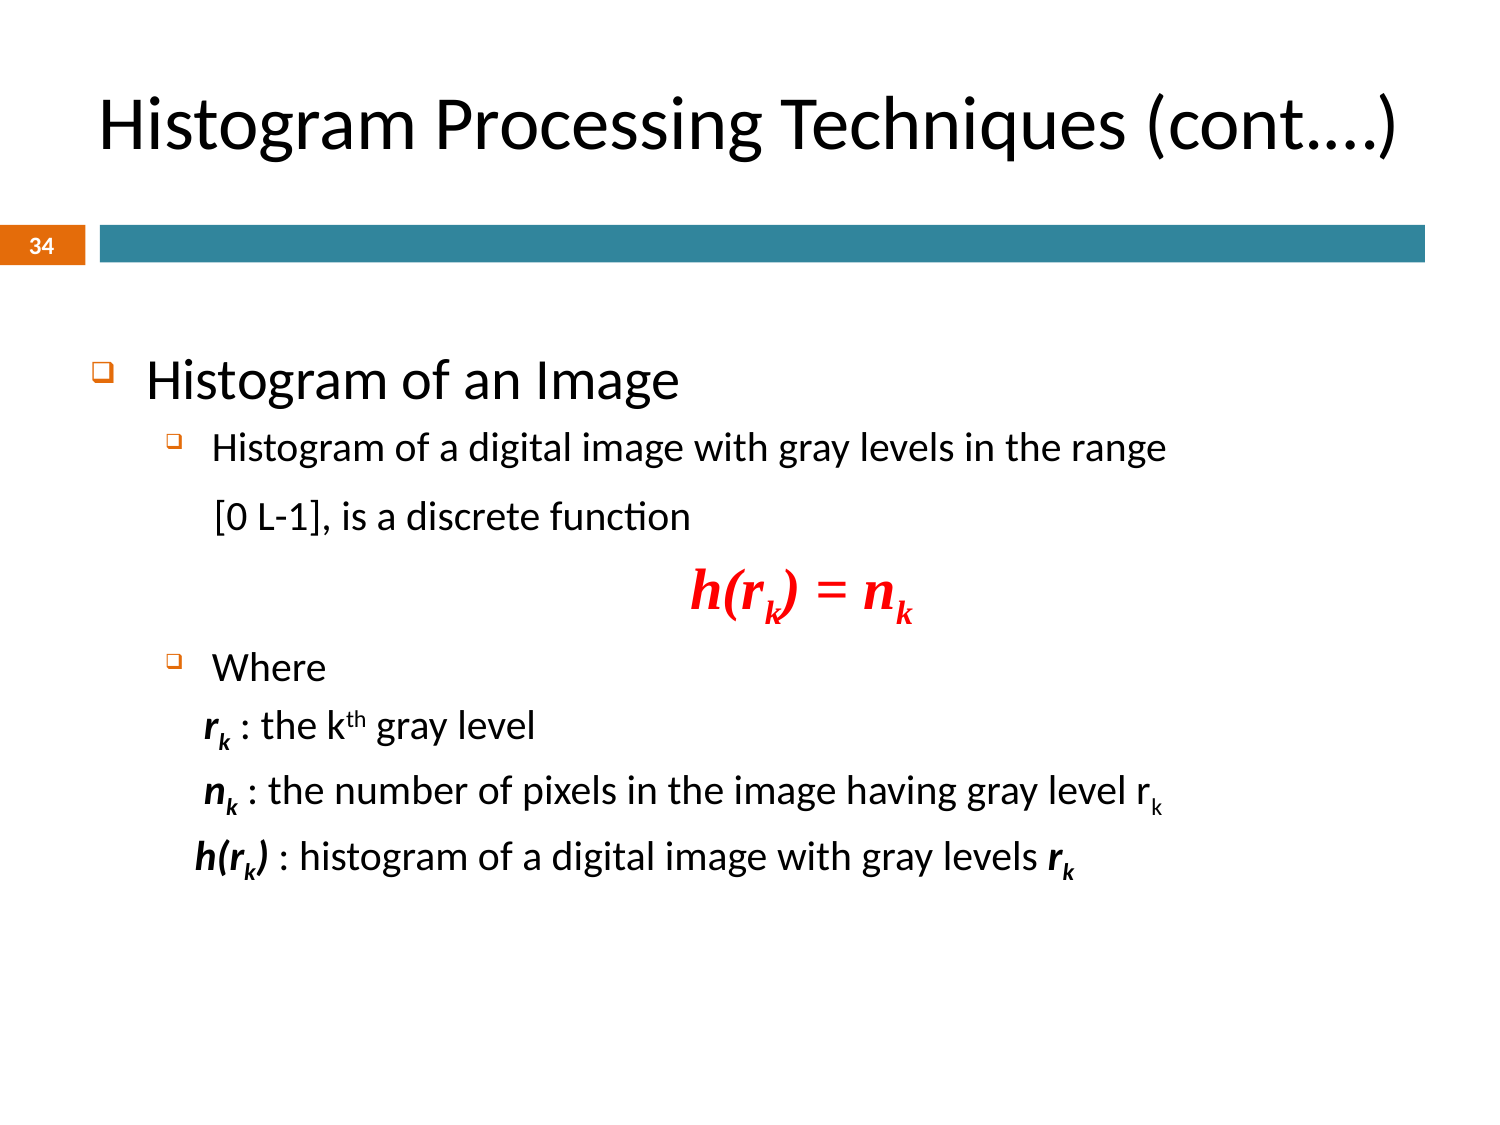

# Histogram Processing Techniques (cont.…)
34

Histogram of an Image
Histogram of a digital image with gray levels in the range
           [0 L-1], is a discrete function
				h(rk) = nk
Where
            rk : the kth gray level
            nk : the number of pixels in the image having gray level rk
           h(rk) : histogram of a digital image with gray levels rk